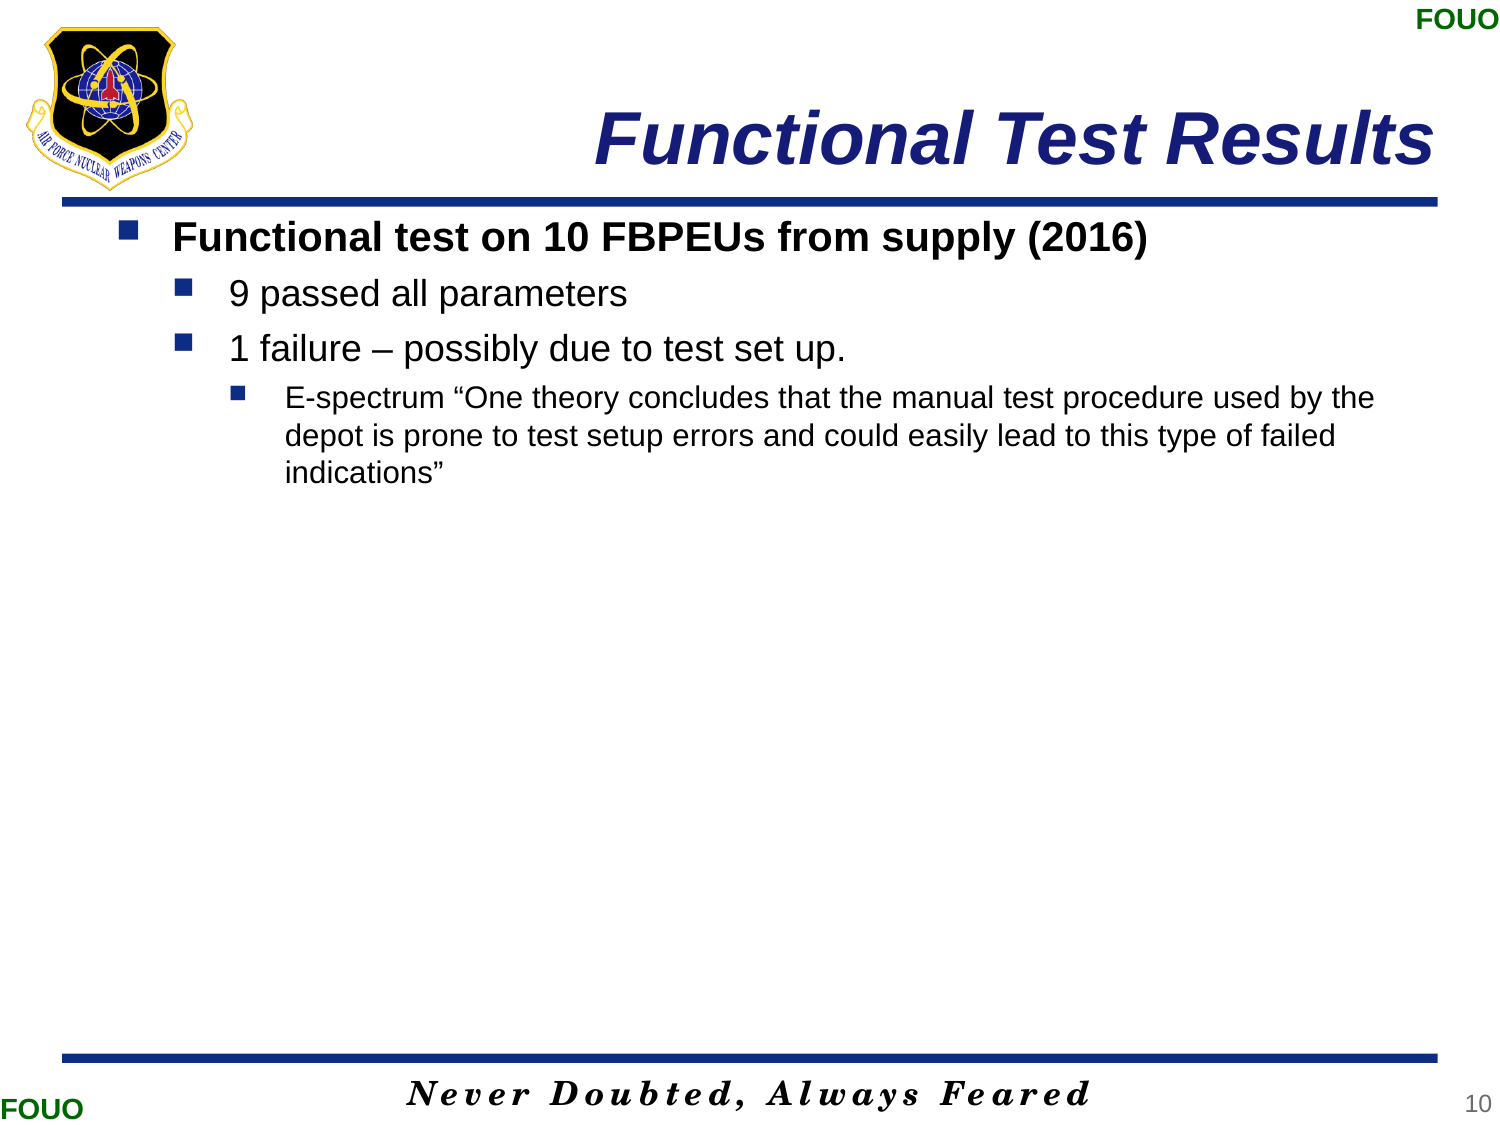

FOUO
# Functional Test Results
Functional test on 10 FBPEUs from supply (2016)
9 passed all parameters
1 failure – possibly due to test set up.
E-spectrum “One theory concludes that the manual test procedure used by the depot is prone to test setup errors and could easily lead to this type of failed indications”

10
FOUO